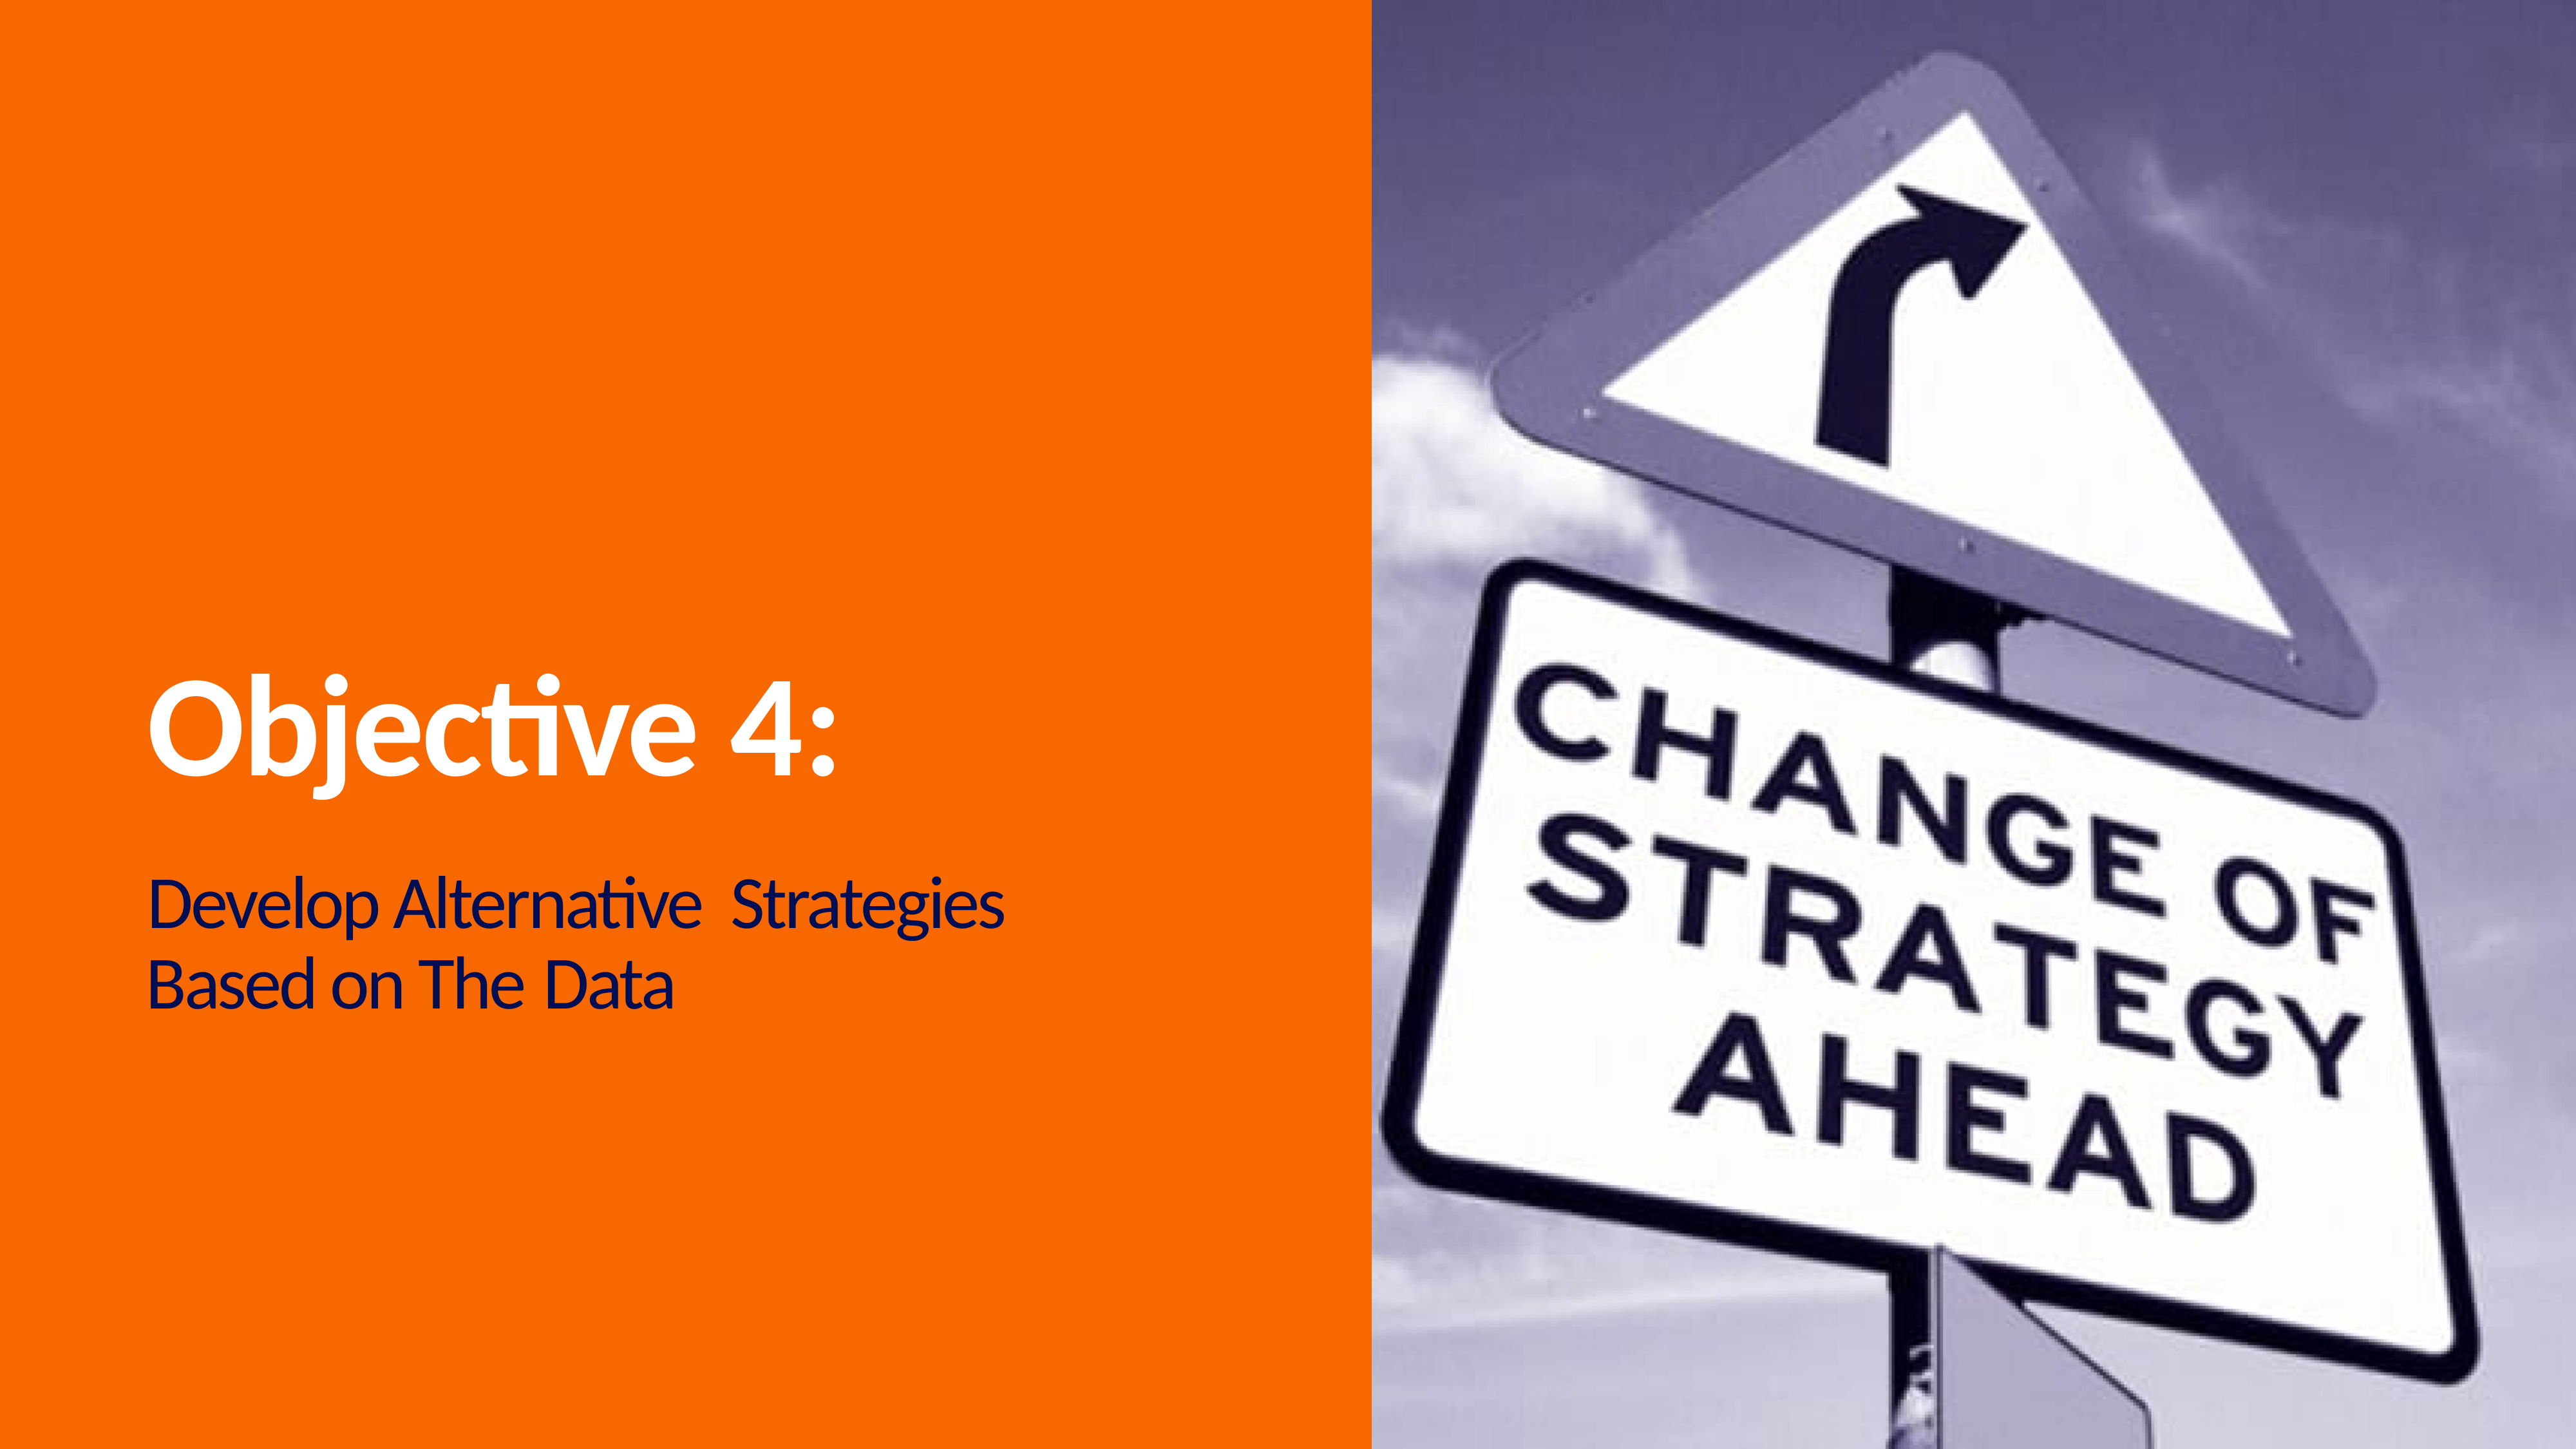

# Objective 4:
Objective 4:
Develop Alternative  Strategies Based on The Data
Develop Alternative  Strategies Based on The Data